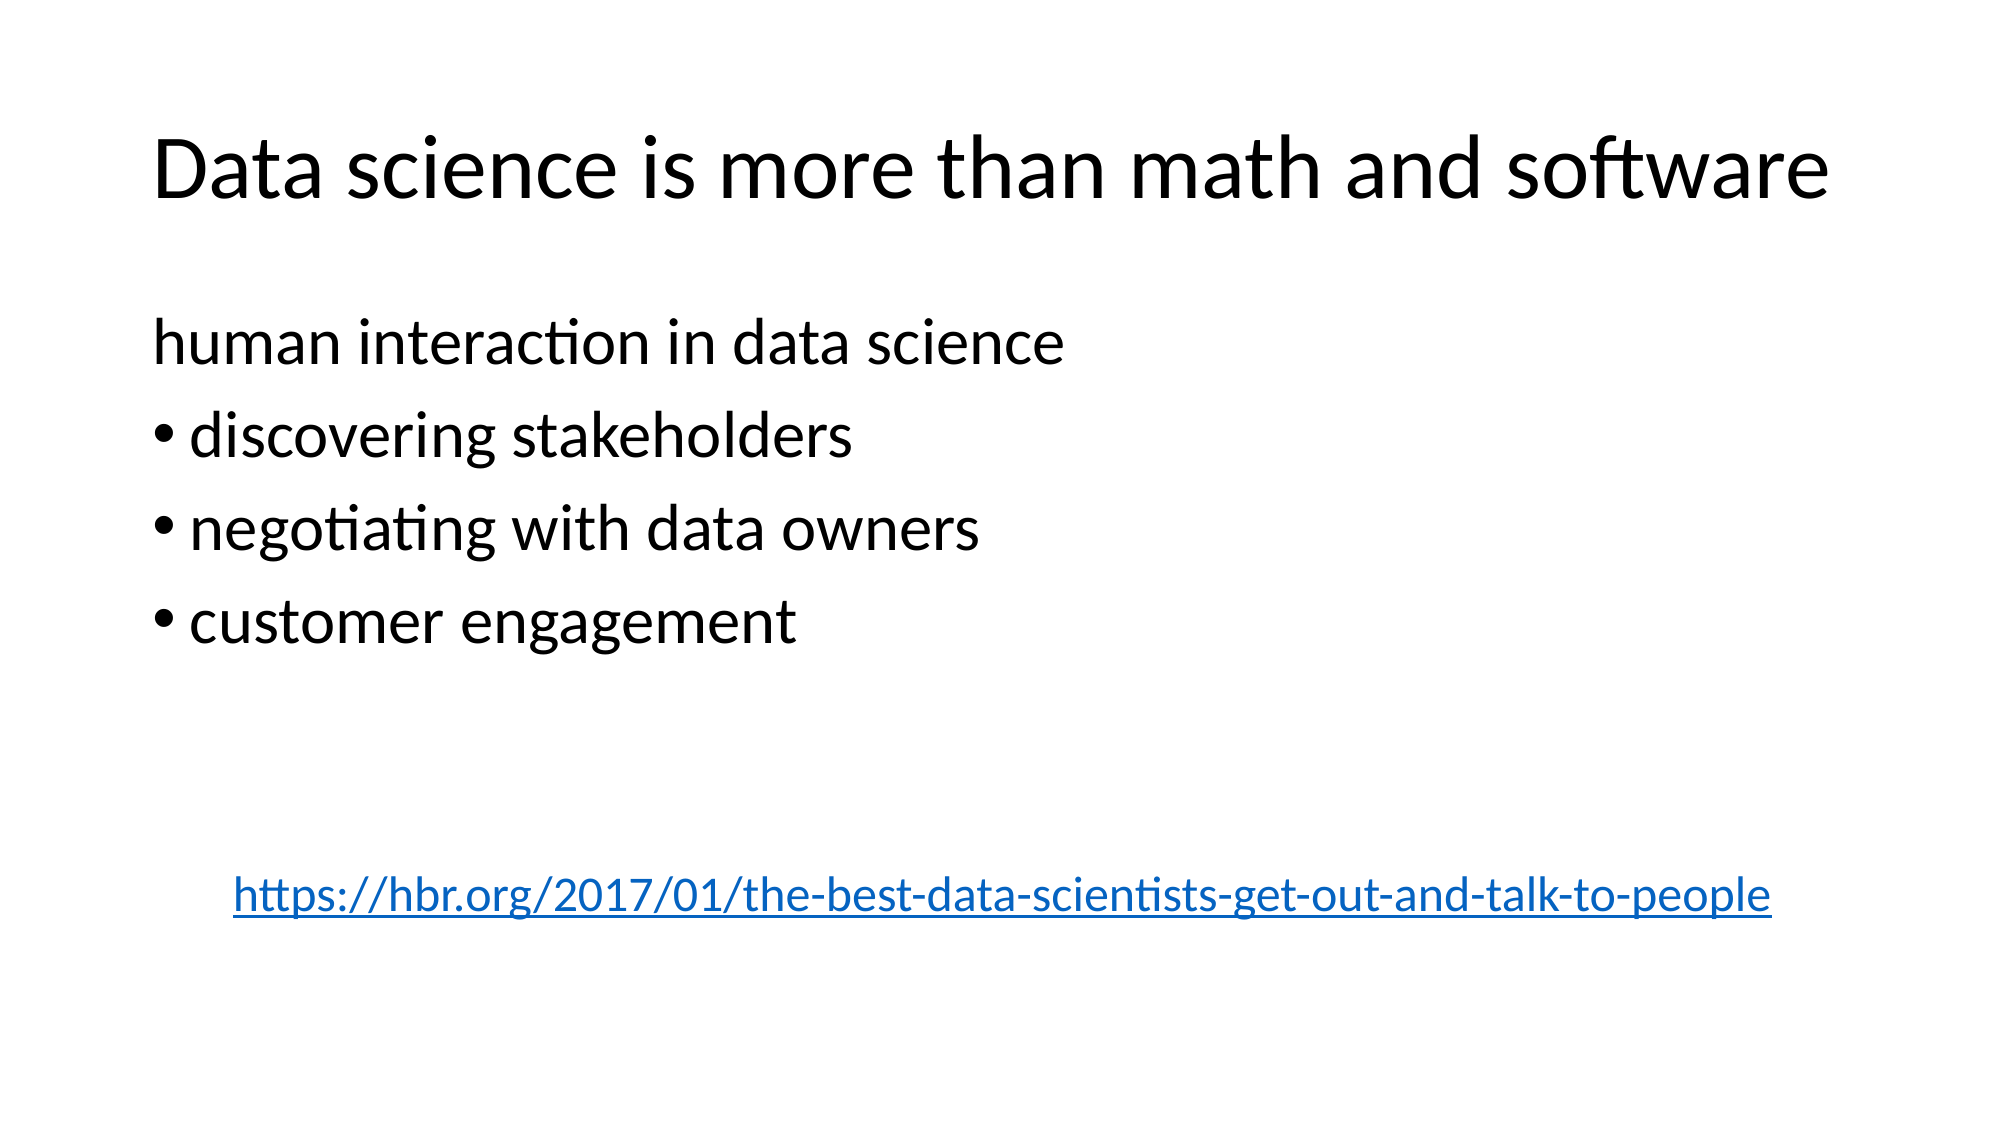

# Data science is more than math and software
human interaction in data science
discovering stakeholders
negotiating with data owners
customer engagement
https://hbr.org/2017/01/the-best-data-scientists-get-out-and-talk-to-people